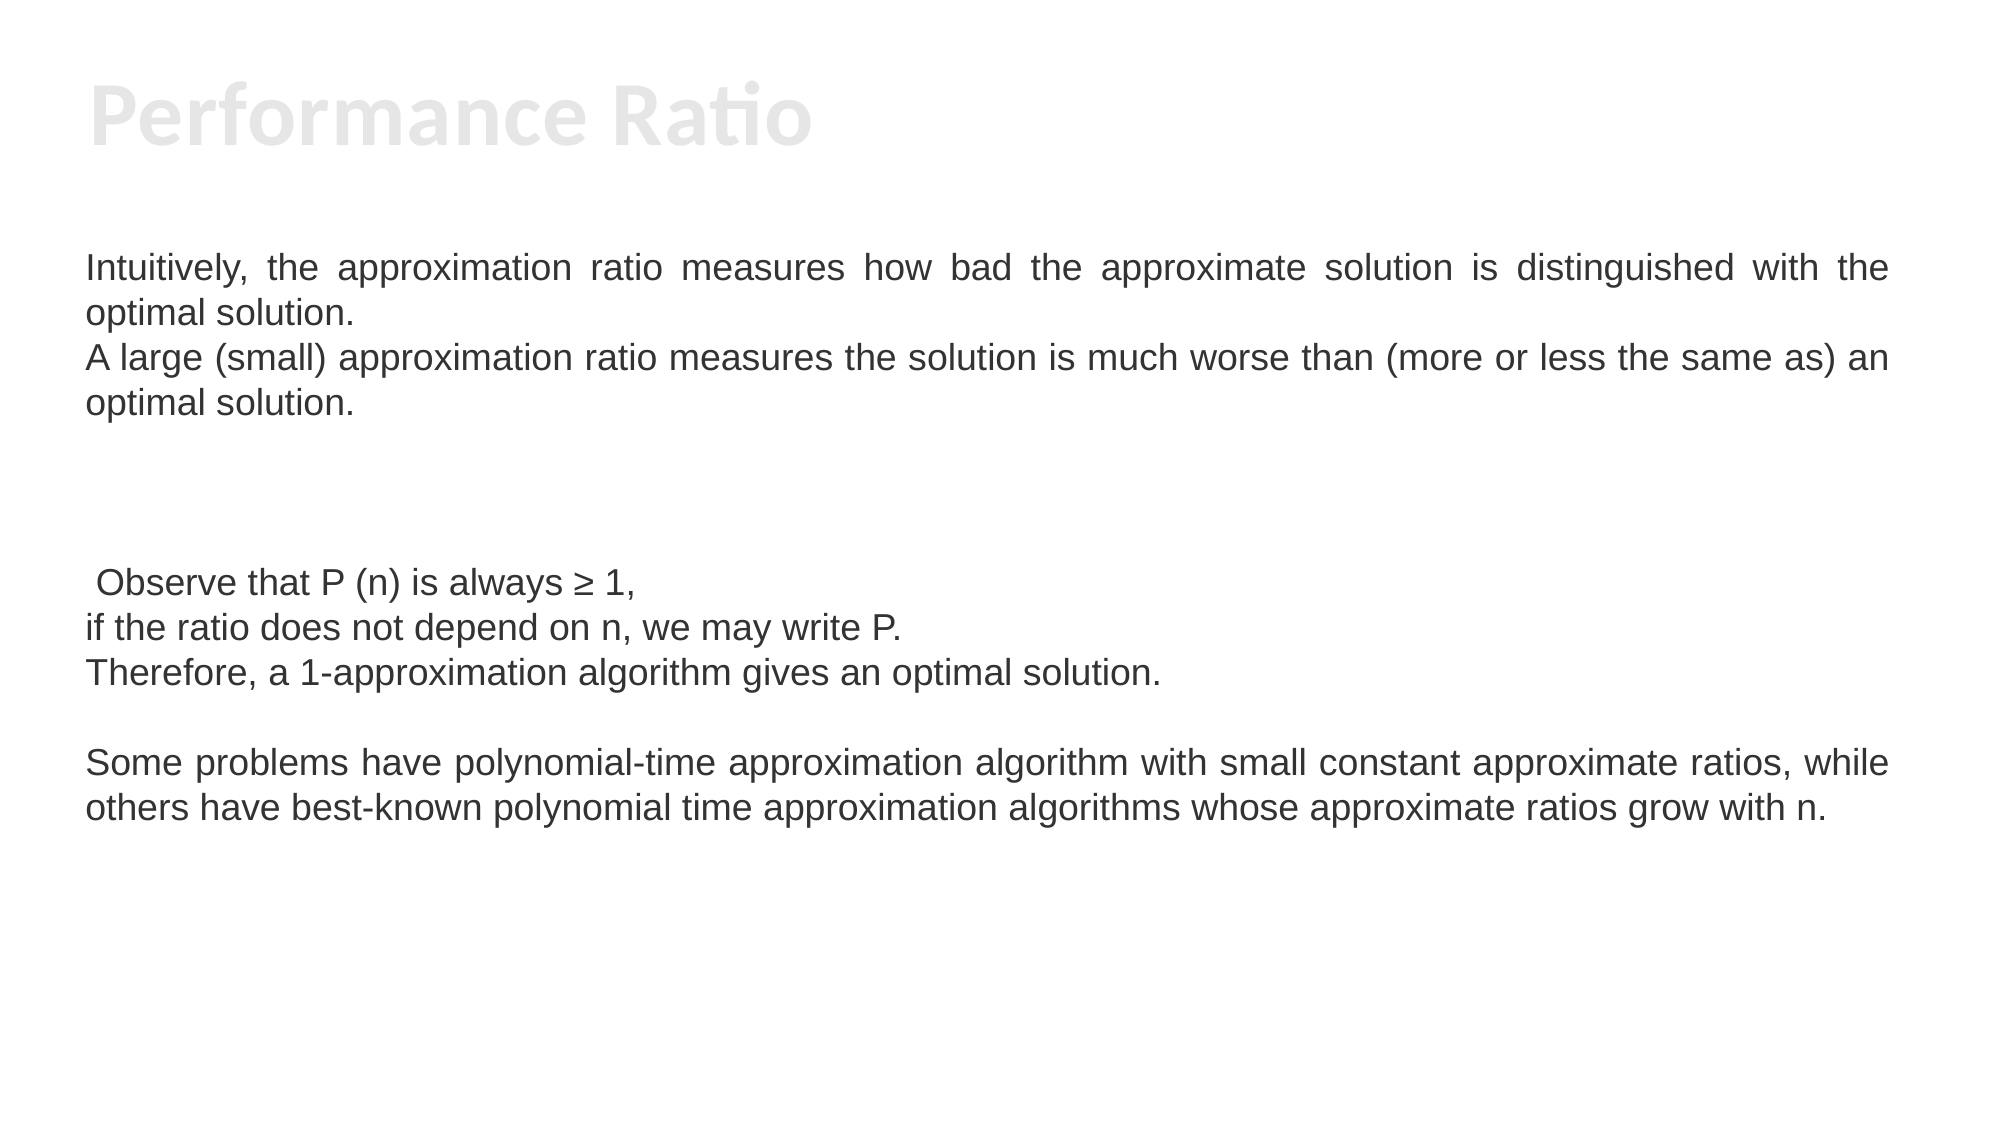

Performance Ratio
Intuitively, the approximation ratio measures how bad the approximate solution is distinguished with the optimal solution.
A large (small) approximation ratio measures the solution is much worse than (more or less the same as) an optimal solution.

 Observe that P (n) is always ≥ 1,
if the ratio does not depend on n, we may write P.
Therefore, a 1-approximation algorithm gives an optimal solution.

Some problems have polynomial-time approximation algorithm with small constant approximate ratios, while others have best-known polynomial time approximation algorithms whose approximate ratios grow with n.